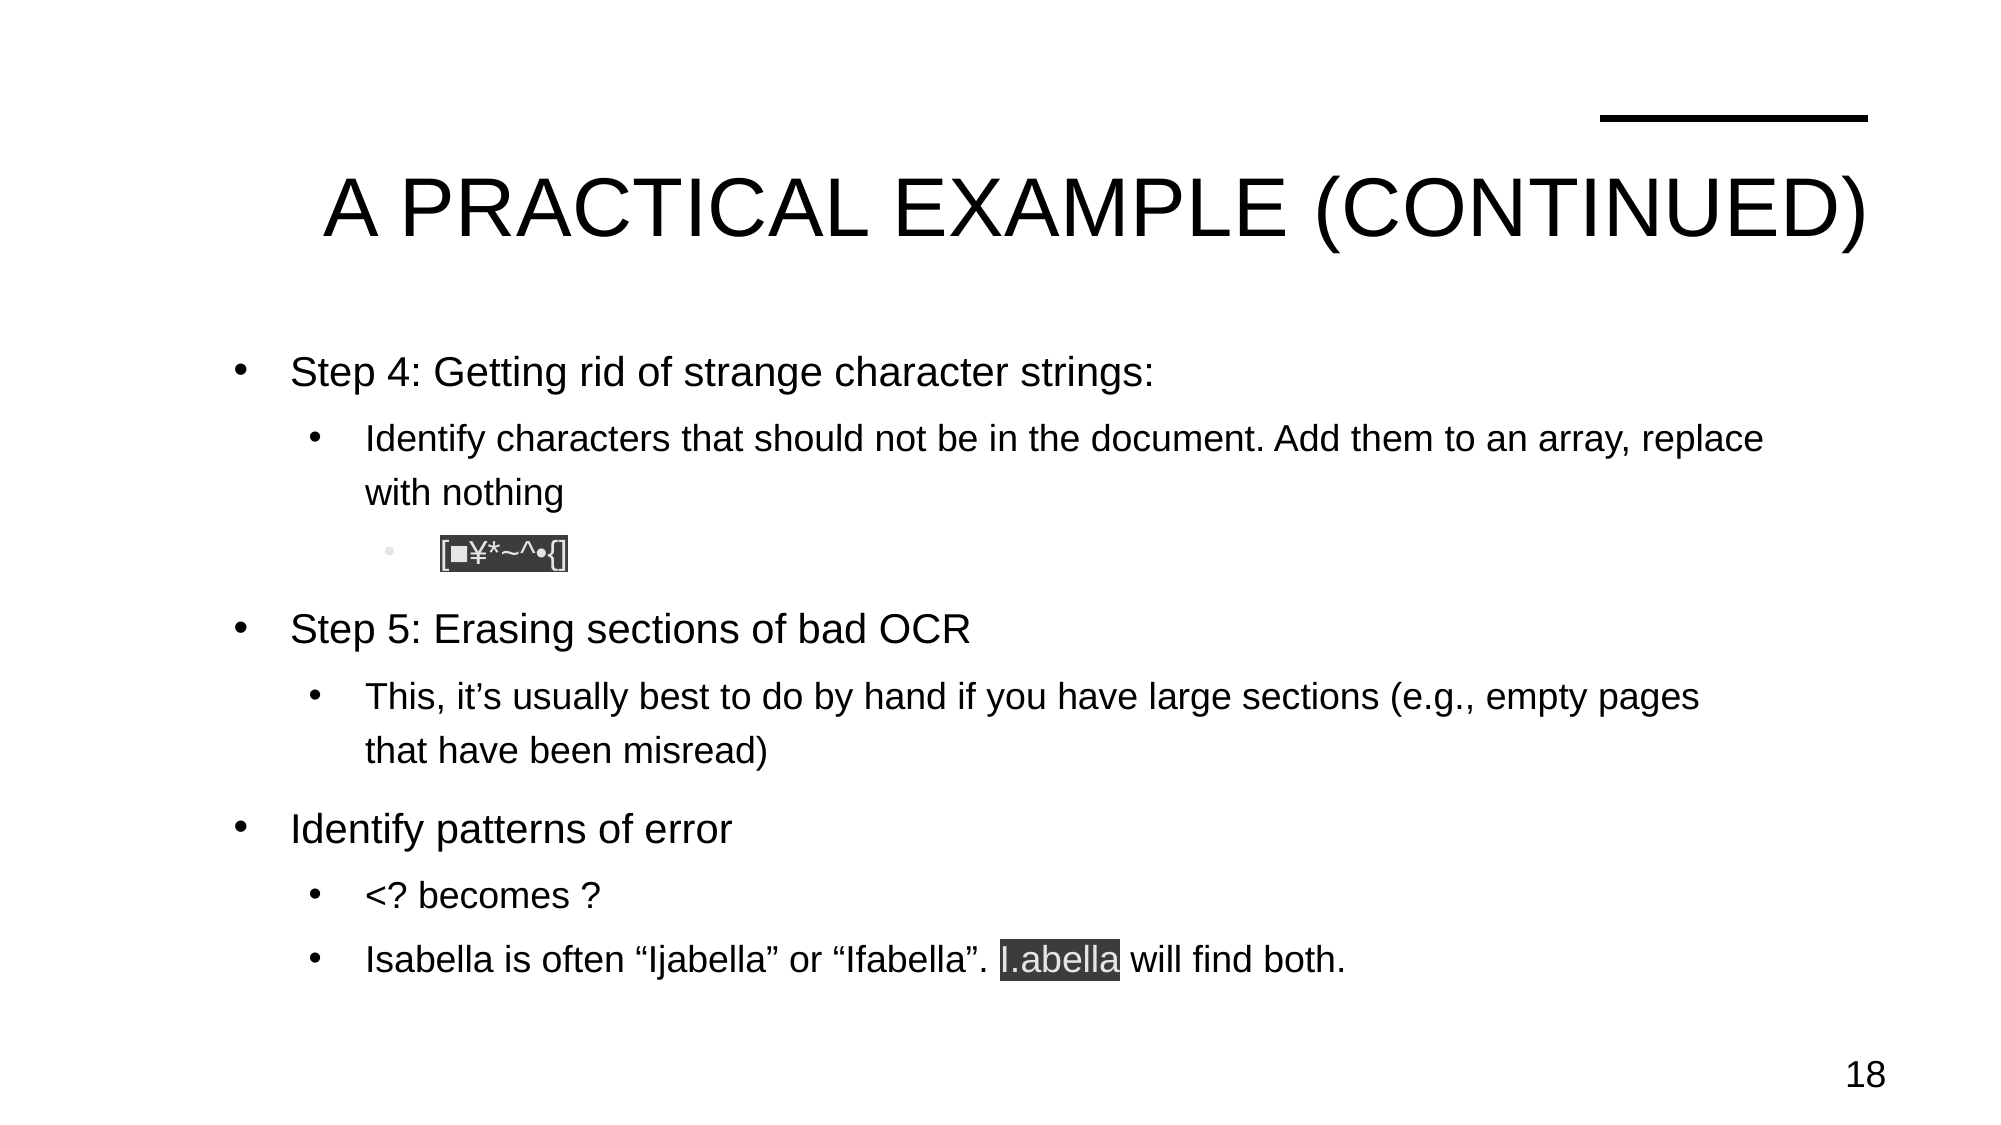

# A Practical Example (Continued)
Step 4: Getting rid of strange character strings:
Identify characters that should not be in the document. Add them to an array, replace with nothing
[■¥*~^•{]
Step 5: Erasing sections of bad OCR
This, it’s usually best to do by hand if you have large sections (e.g., empty pages that have been misread)
Identify patterns of error
<? becomes ?
Isabella is often “Ijabella” or “Ifabella”. I.abella will find both.

18